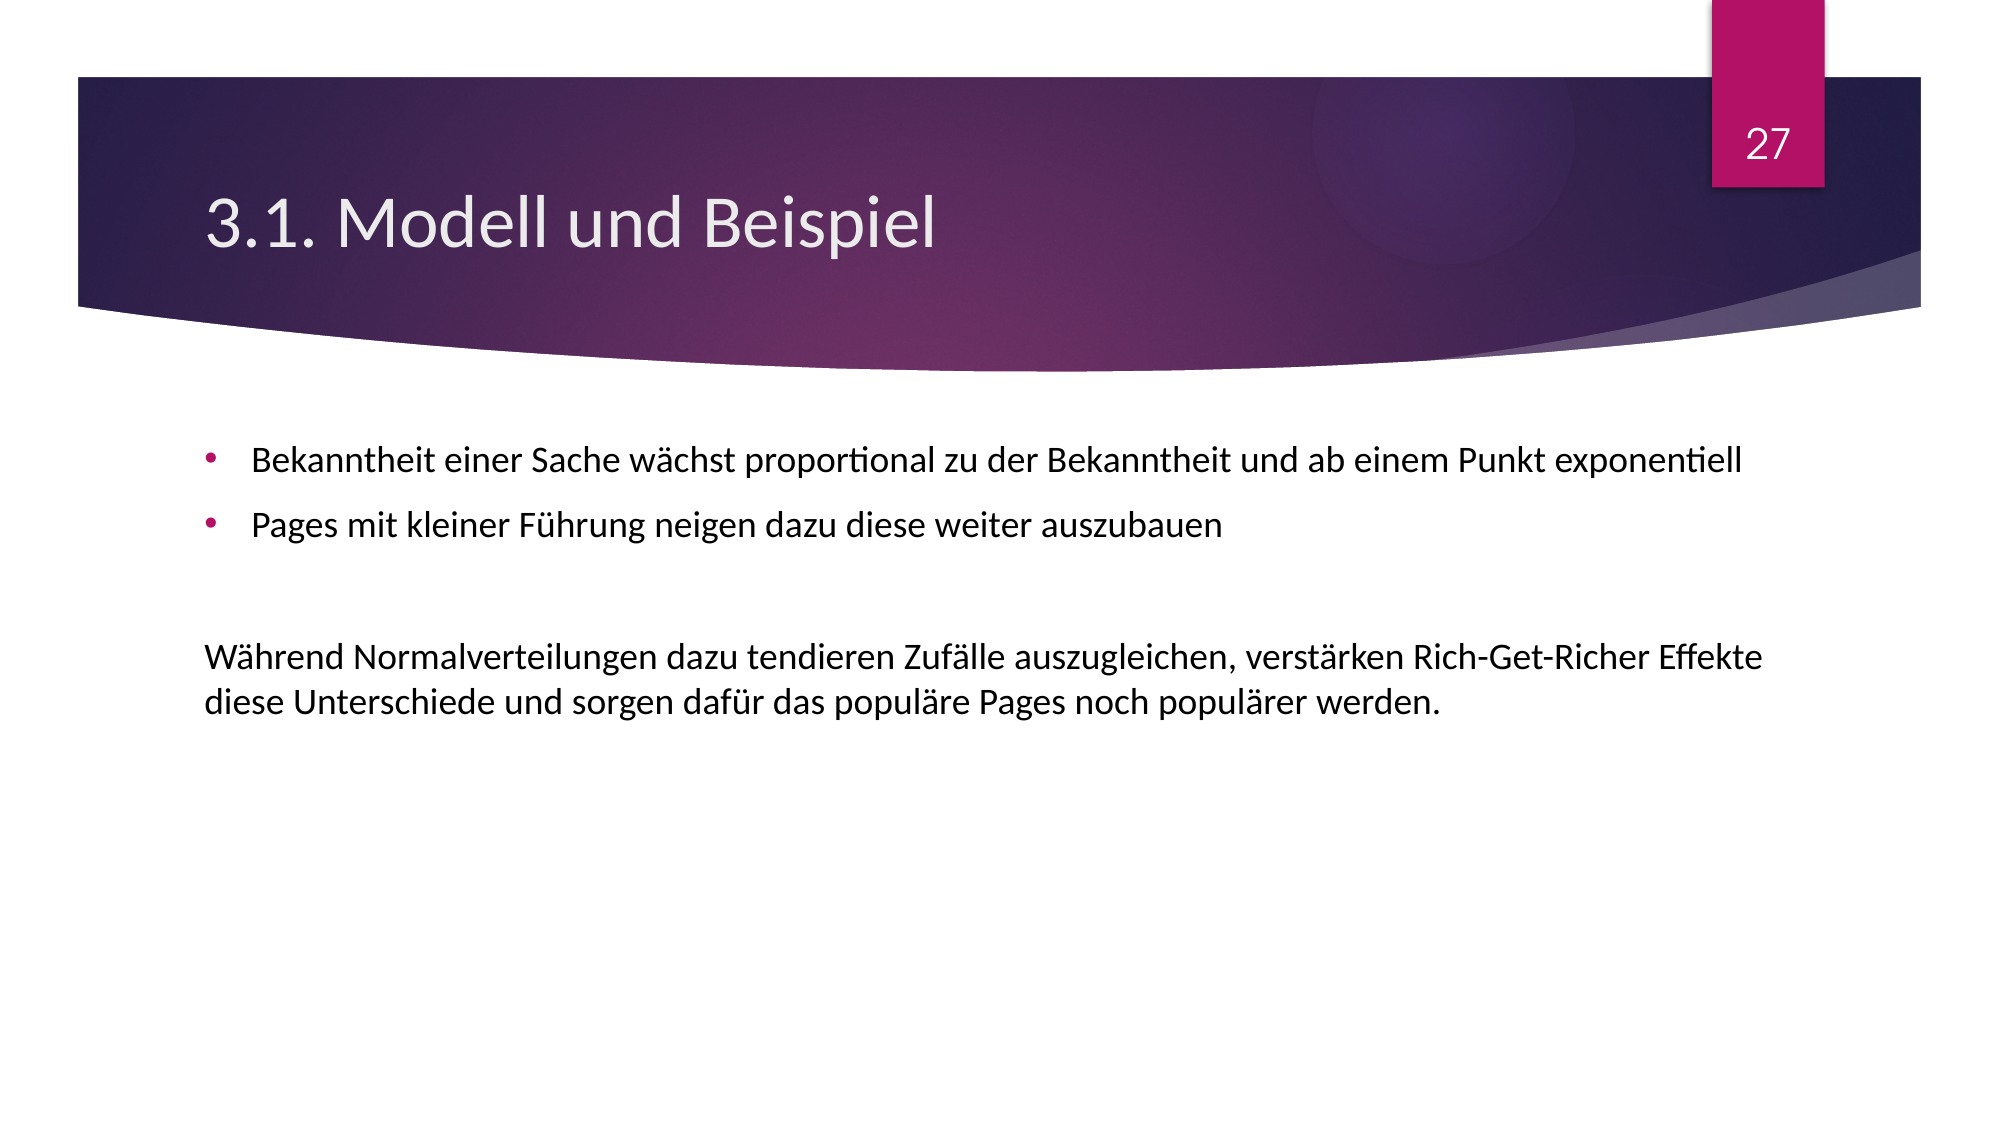

# 3.1. Modell und Beispiel
Bekanntheit einer Sache wächst proportional zu der Bekanntheit und ab einem Punkt exponentiell
Pages mit kleiner Führung neigen dazu diese weiter auszubauen

Während Normalverteilungen dazu tendieren Zufälle auszugleichen, verstärken Rich-Get-Richer Effekte diese Unterschiede und sorgen dafür das populäre Pages noch populärer werden.